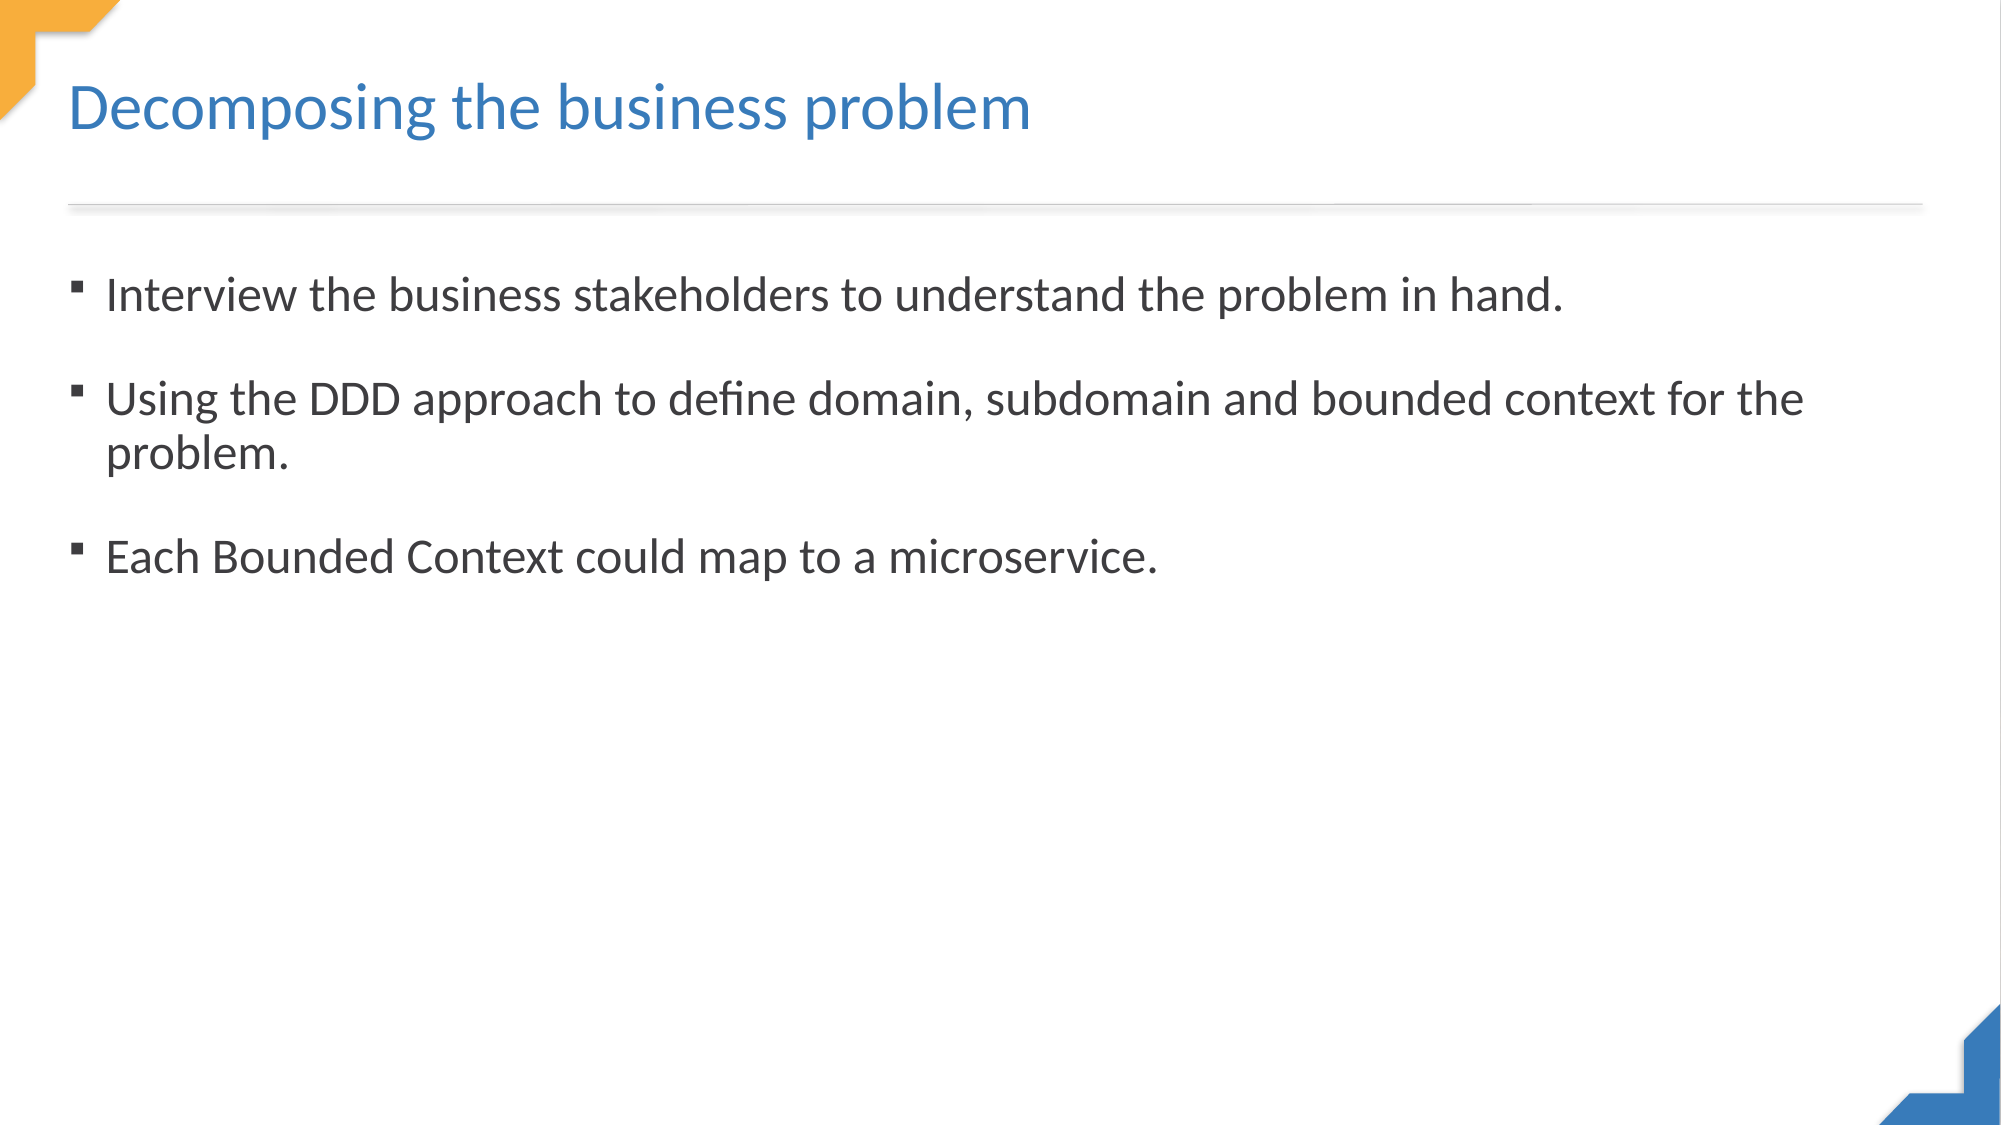

Decomposing the business problem
Interview the business stakeholders to understand the problem in hand.
Using the DDD approach to define domain, subdomain and bounded context for the problem.
Each Bounded Context could map to a microservice.